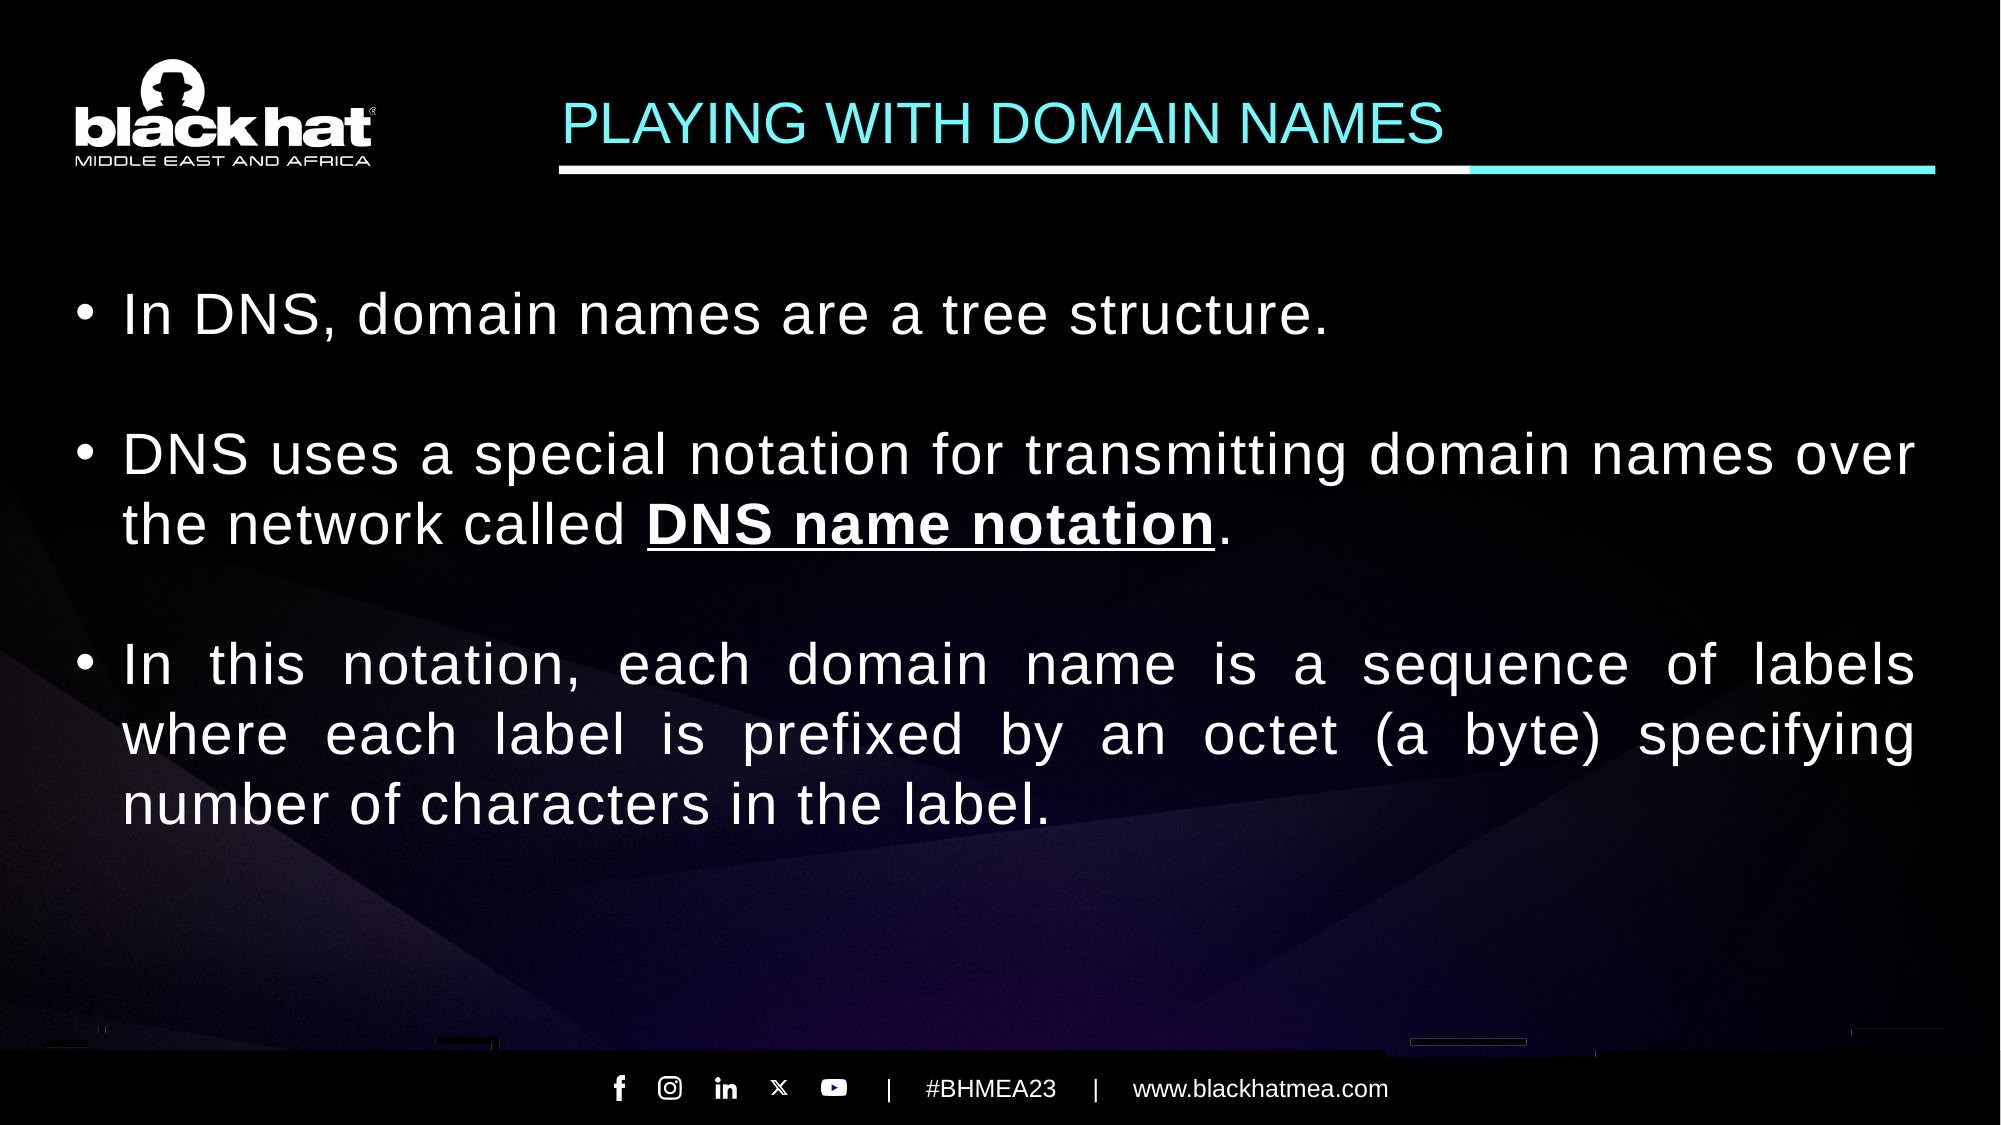

PLAYING WITH DOMAIN NAMES

In DNS, domain names are a tree structure.

DNS uses a special notation for transmitting domain names over the network called DNS name notation.

In this notation, each domain name is a sequence of labels where each label is prefixed by an octet (a byte) specifying number of characters in the label.